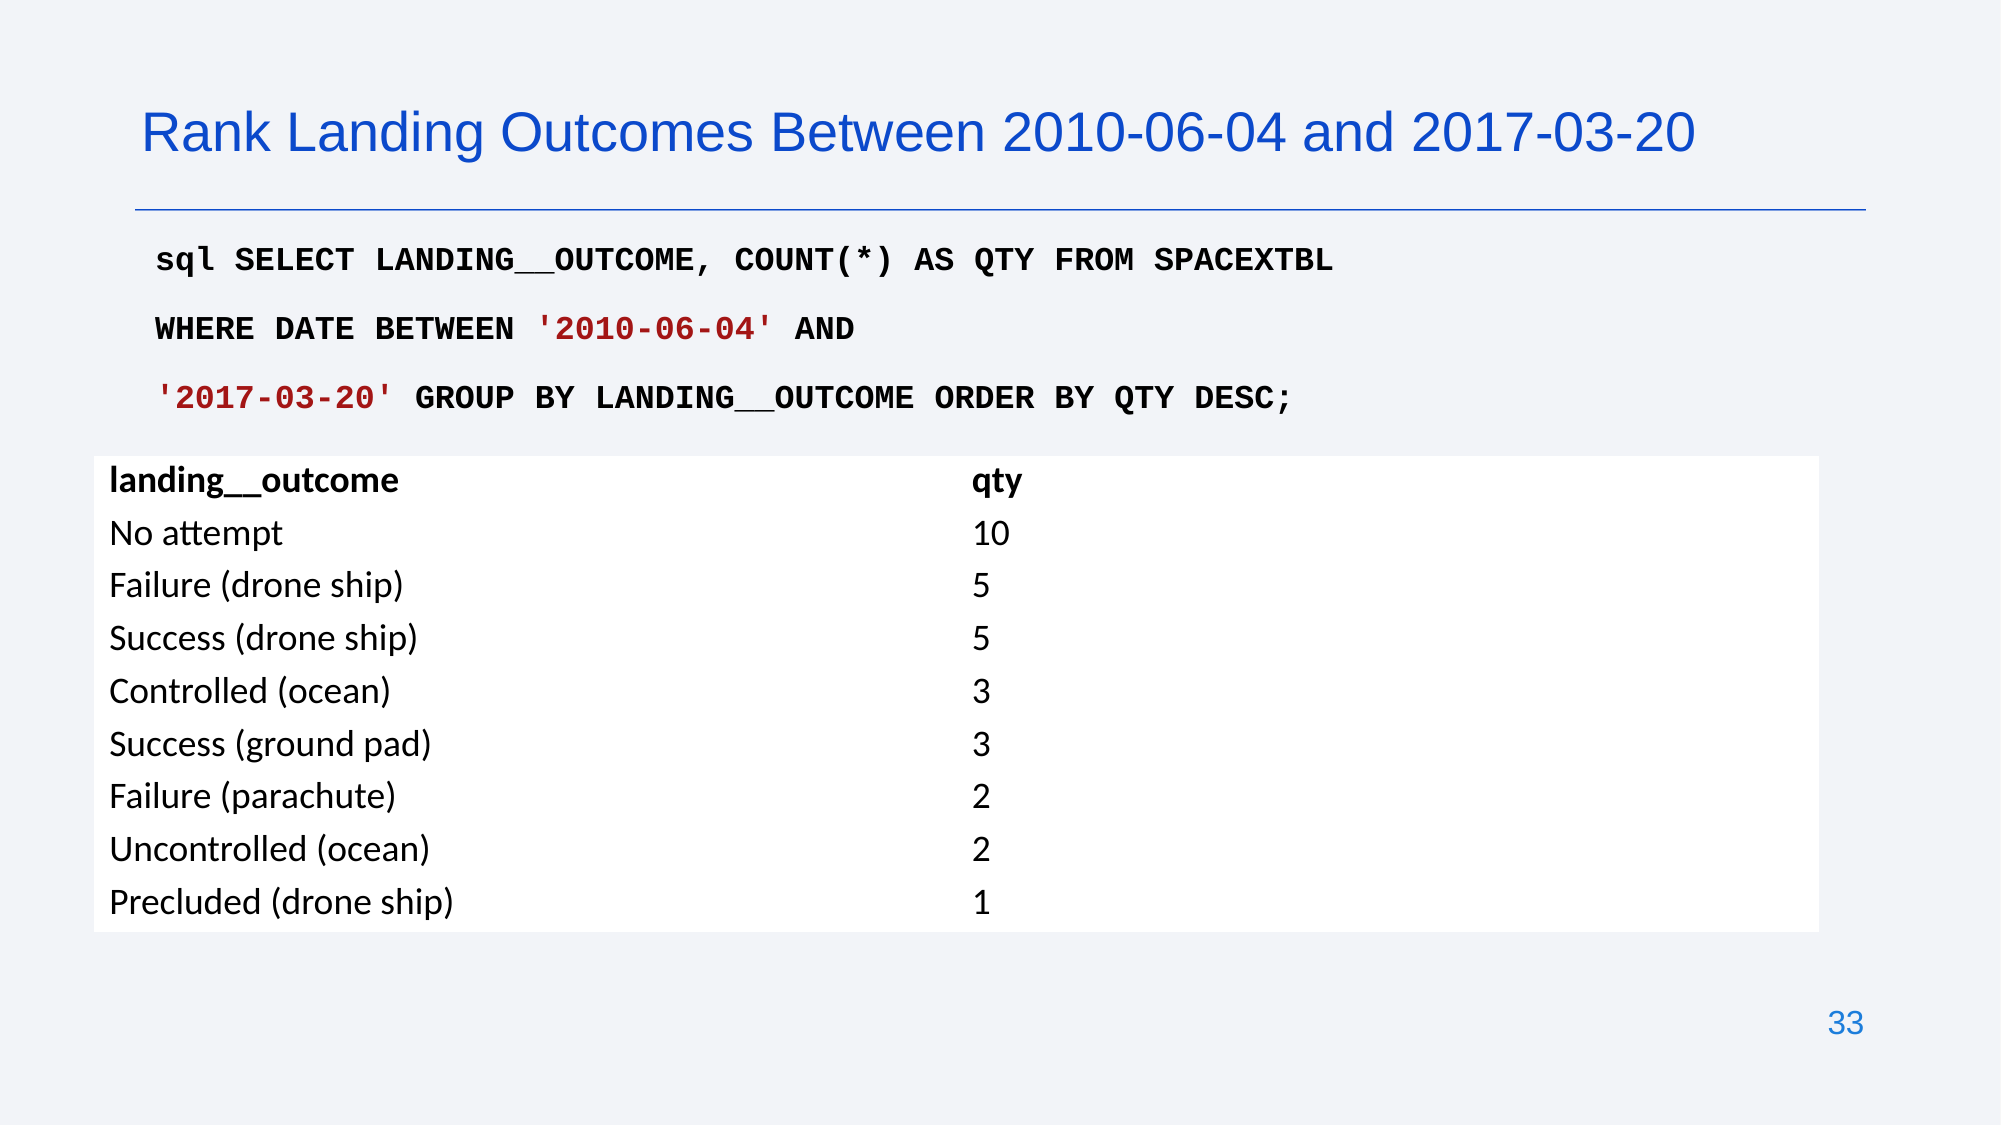

Rank Landing Outcomes Between 2010-06-04 and 2017-03-20
sql SELECT LANDING__OUTCOME, COUNT(*) AS QTY FROM SPACEXTBL
WHERE DATE BETWEEN '2010-06-04' AND
'2017-03-20' GROUP BY LANDING__OUTCOME ORDER BY QTY DESC;

| landing\_\_outcome | qty |
| --- | --- |
| No attempt | 10 |
| Failure (drone ship) | 5 |
| Success (drone ship) | 5 |
| Controlled (ocean) | 3 |
| Success (ground pad) | 3 |
| Failure (parachute) | 2 |
| Uncontrolled (ocean) | 2 |
| Precluded (drone ship) | 1 |
33